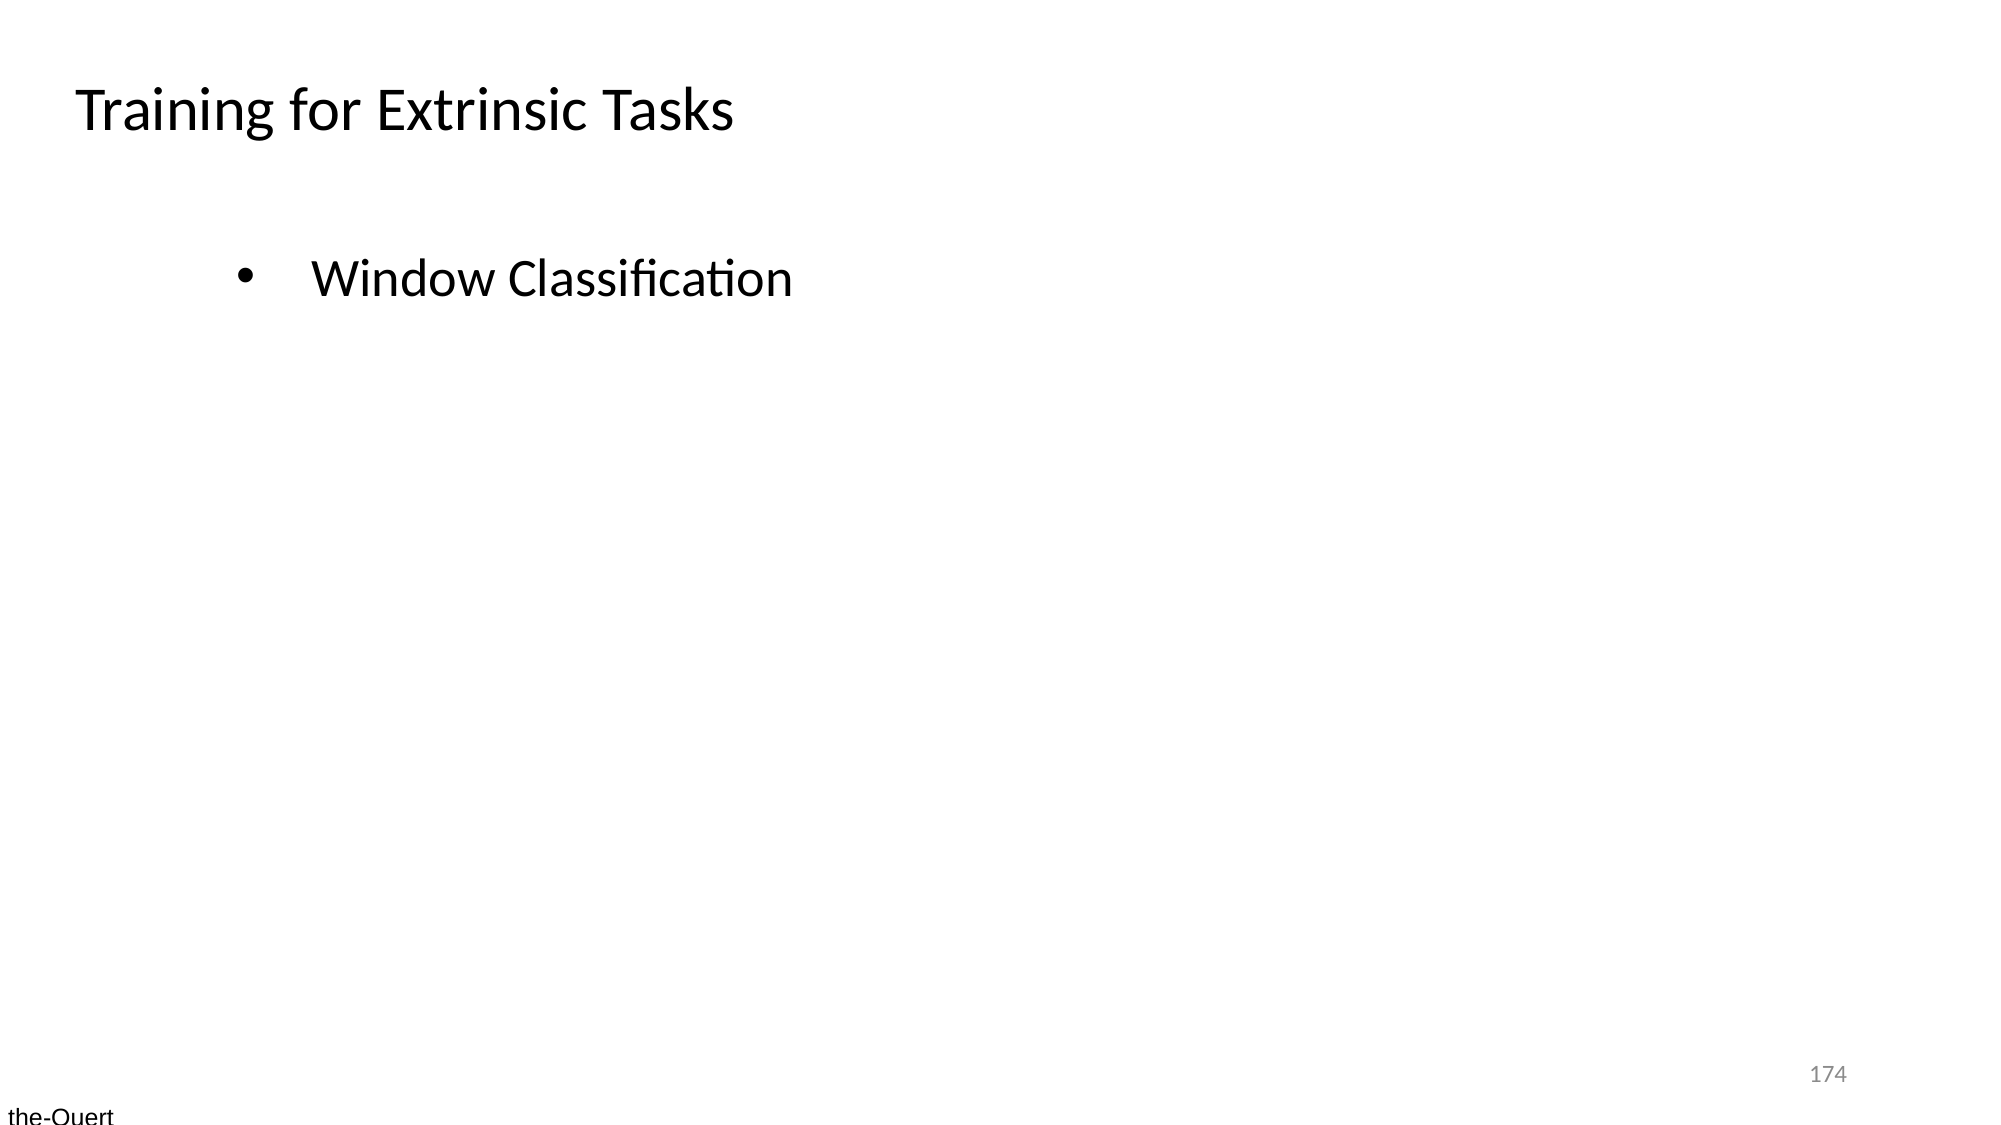

Training for Extrinsic Tasks
Window Classification

174
the-Quert